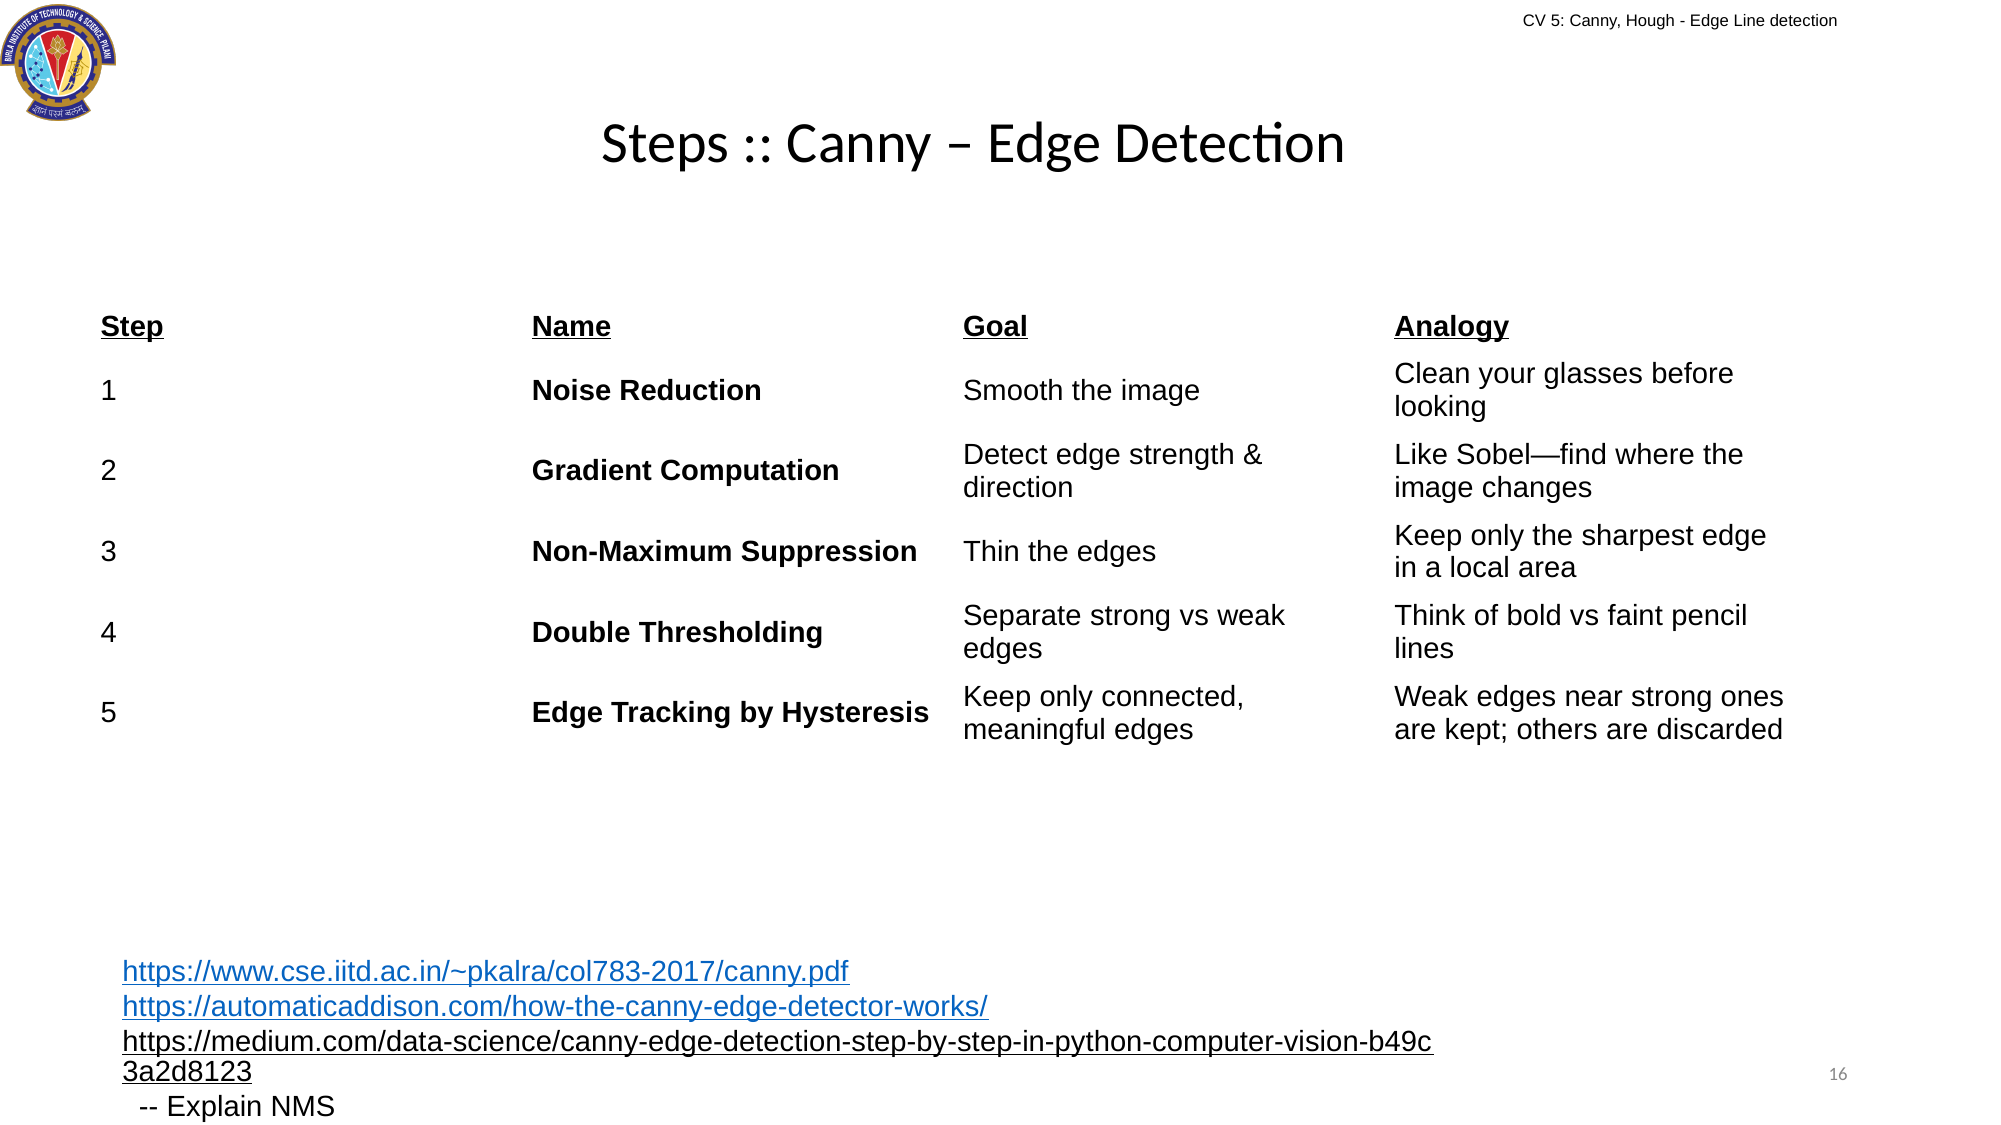

# Steps :: Canny – Edge Detection
| Step | Name | Goal | Analogy |
| --- | --- | --- | --- |
| 1 | Noise Reduction | Smooth the image | Clean your glasses before looking |
| 2 | Gradient Computation | Detect edge strength & direction | Like Sobel—find where the image changes |
| 3 | Non-Maximum Suppression | Thin the edges | Keep only the sharpest edge in a local area |
| 4 | Double Thresholding | Separate strong vs weak edges | Think of bold vs faint pencil lines |
| 5 | Edge Tracking by Hysteresis | Keep only connected, meaningful edges | Weak edges near strong ones are kept; others are discarded |
https://www.cse.iitd.ac.in/~pkalra/col783-2017/canny.pdf
https://automaticaddison.com/how-the-canny-edge-detector-works/
https://medium.com/data-science/canny-edge-detection-step-by-step-in-python-computer-vision-b49c3a2d8123  -- Explain NMS

16